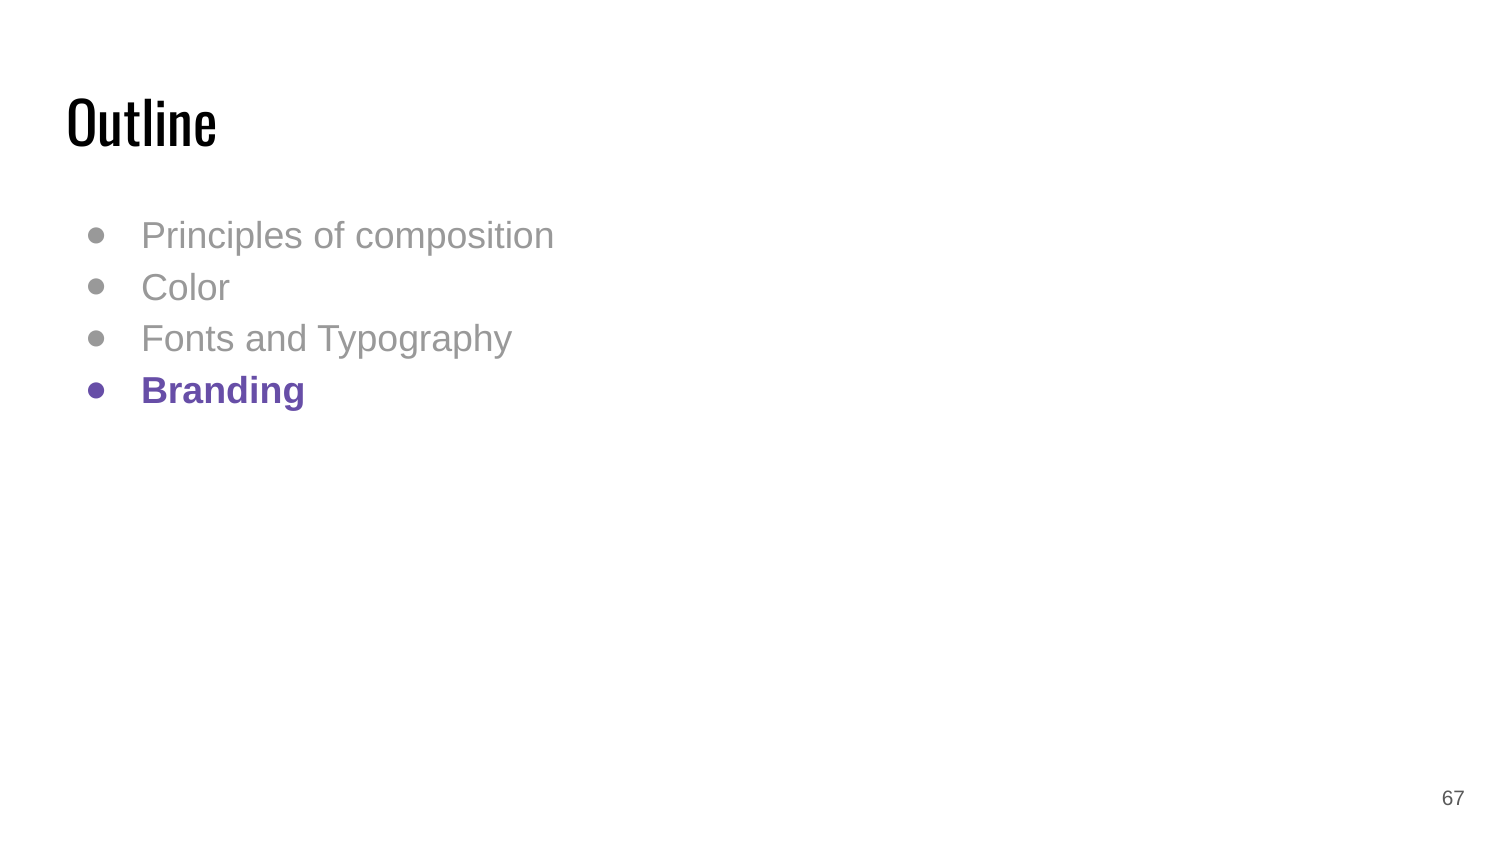

# Outline
Principles of composition
Color
Fonts and Typography
Branding
67